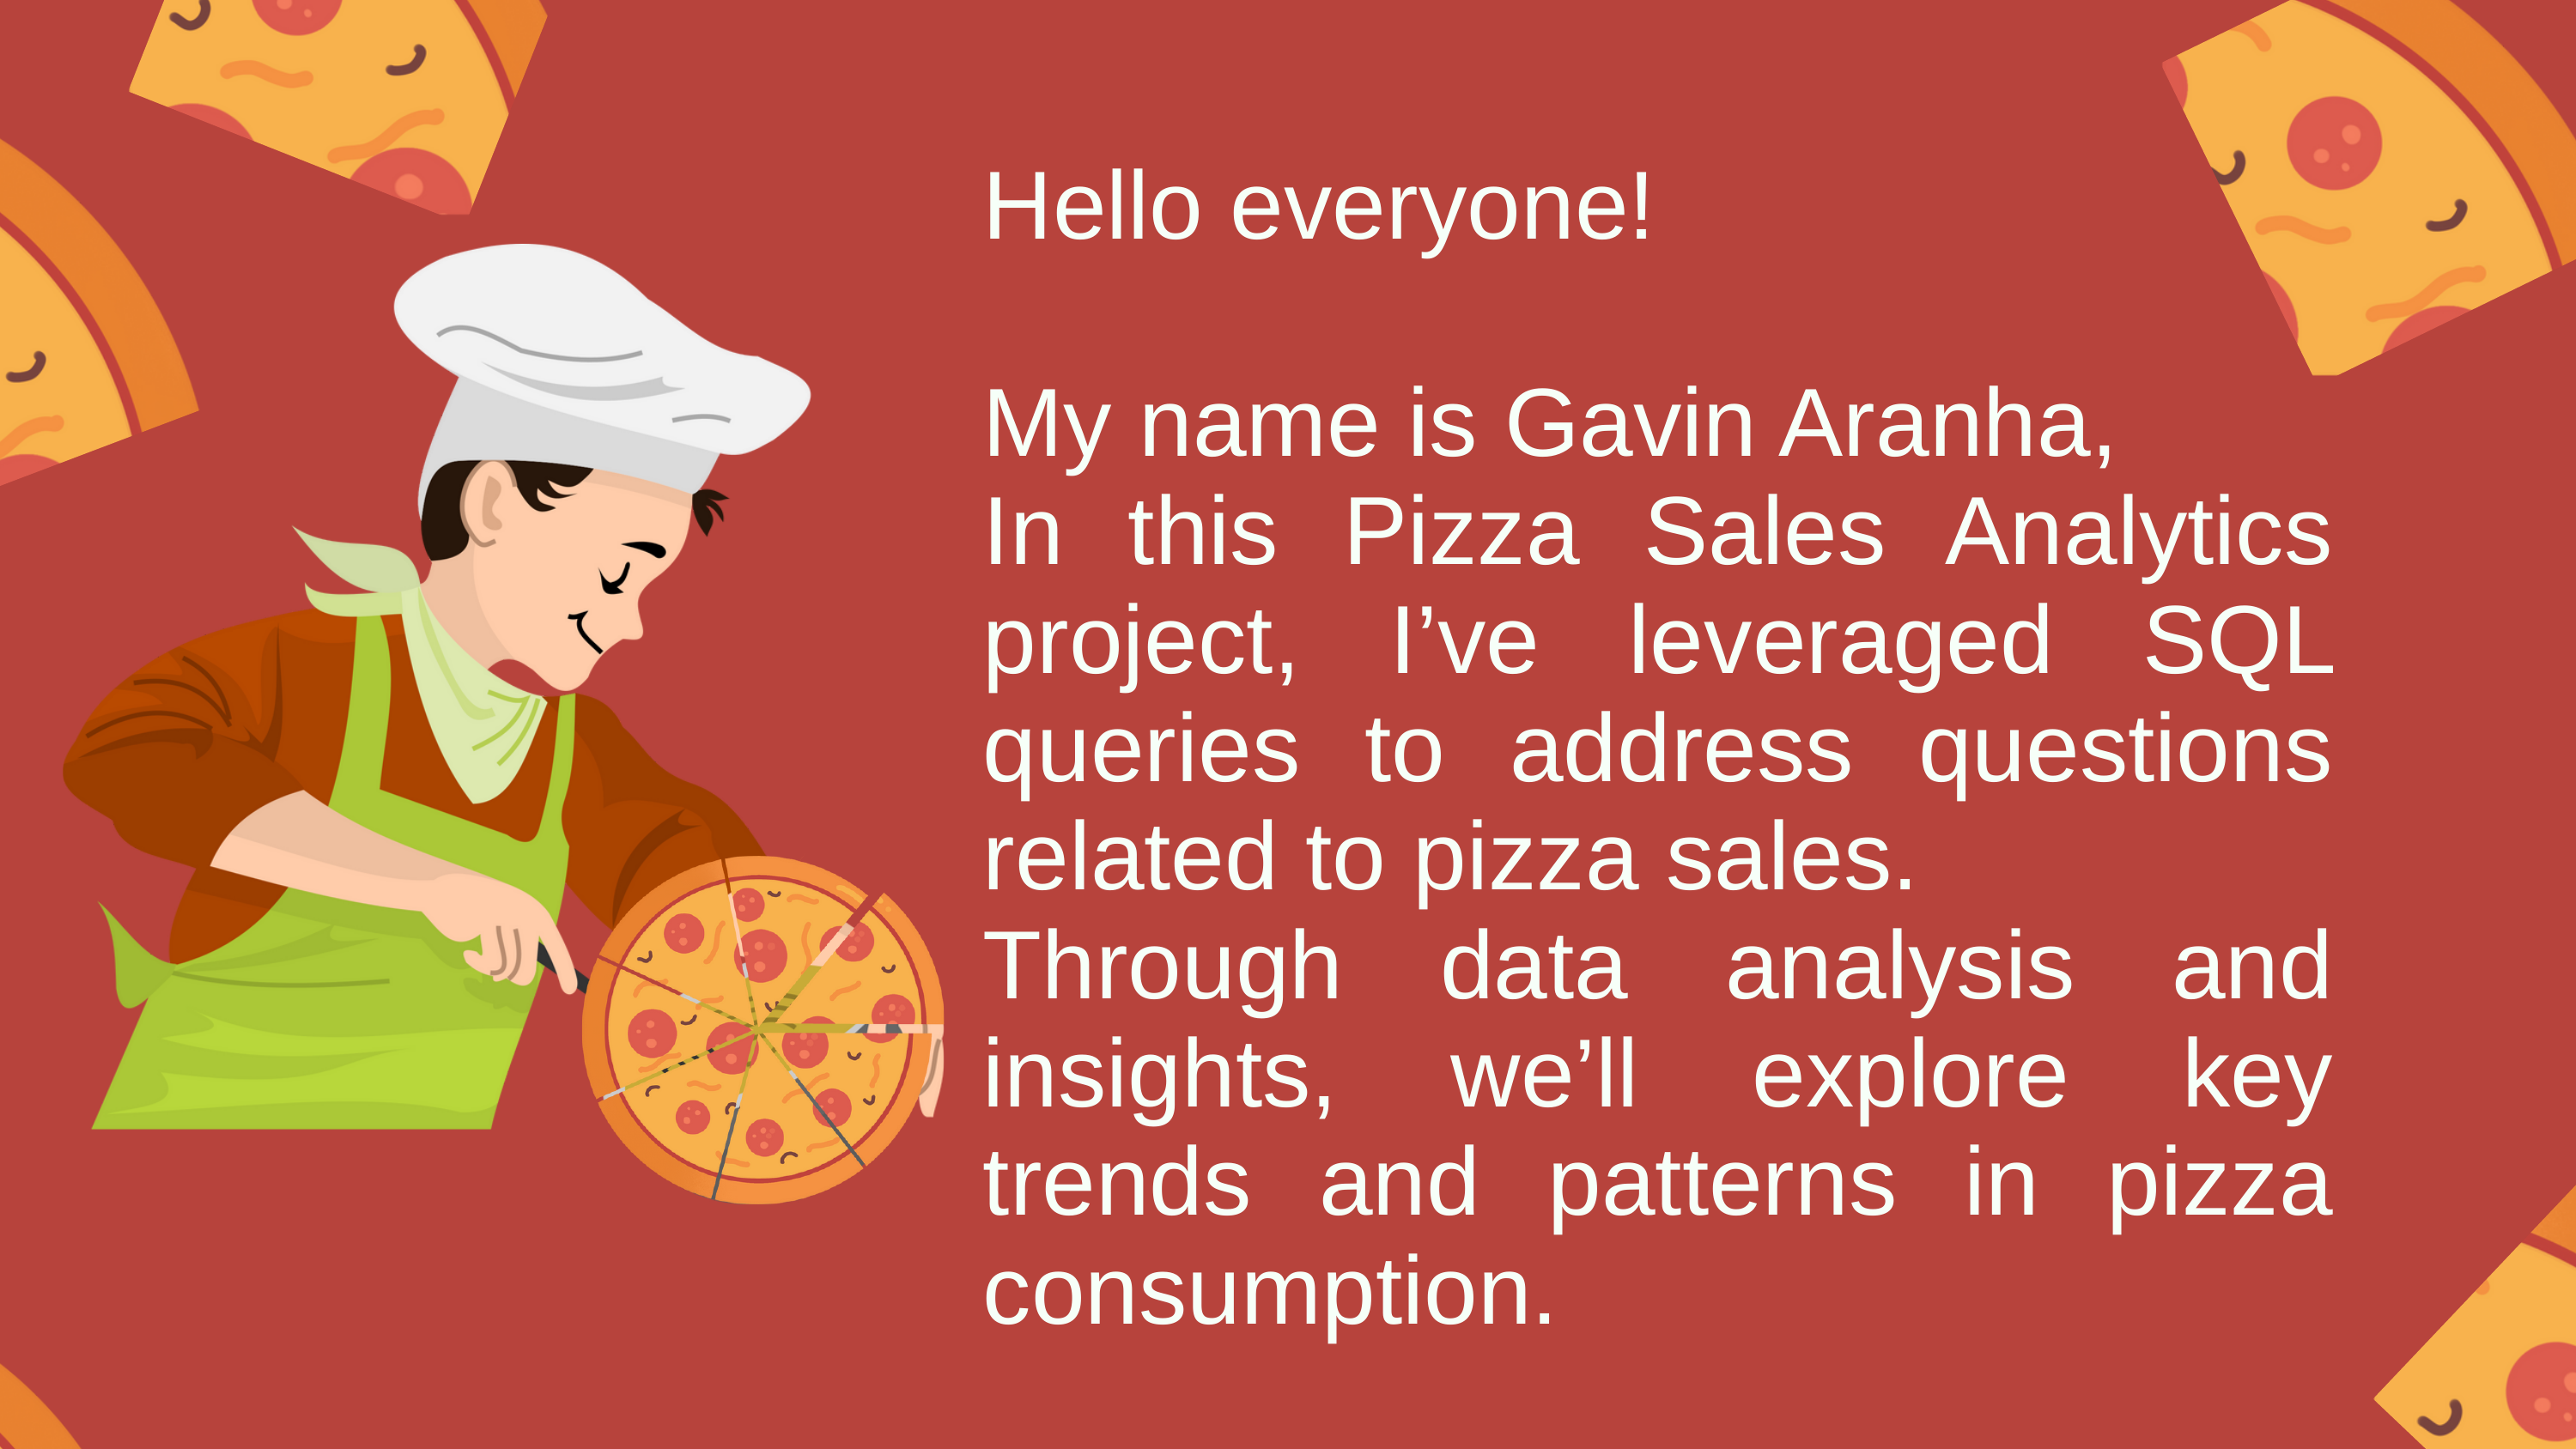

Hello everyone!

My name is Gavin Aranha,
In this Pizza Sales Analytics project, I’ve leveraged SQL queries to address questions related to pizza sales.
Through data analysis and insights, we’ll explore key trends and patterns in pizza consumption.

Let’s dive in!